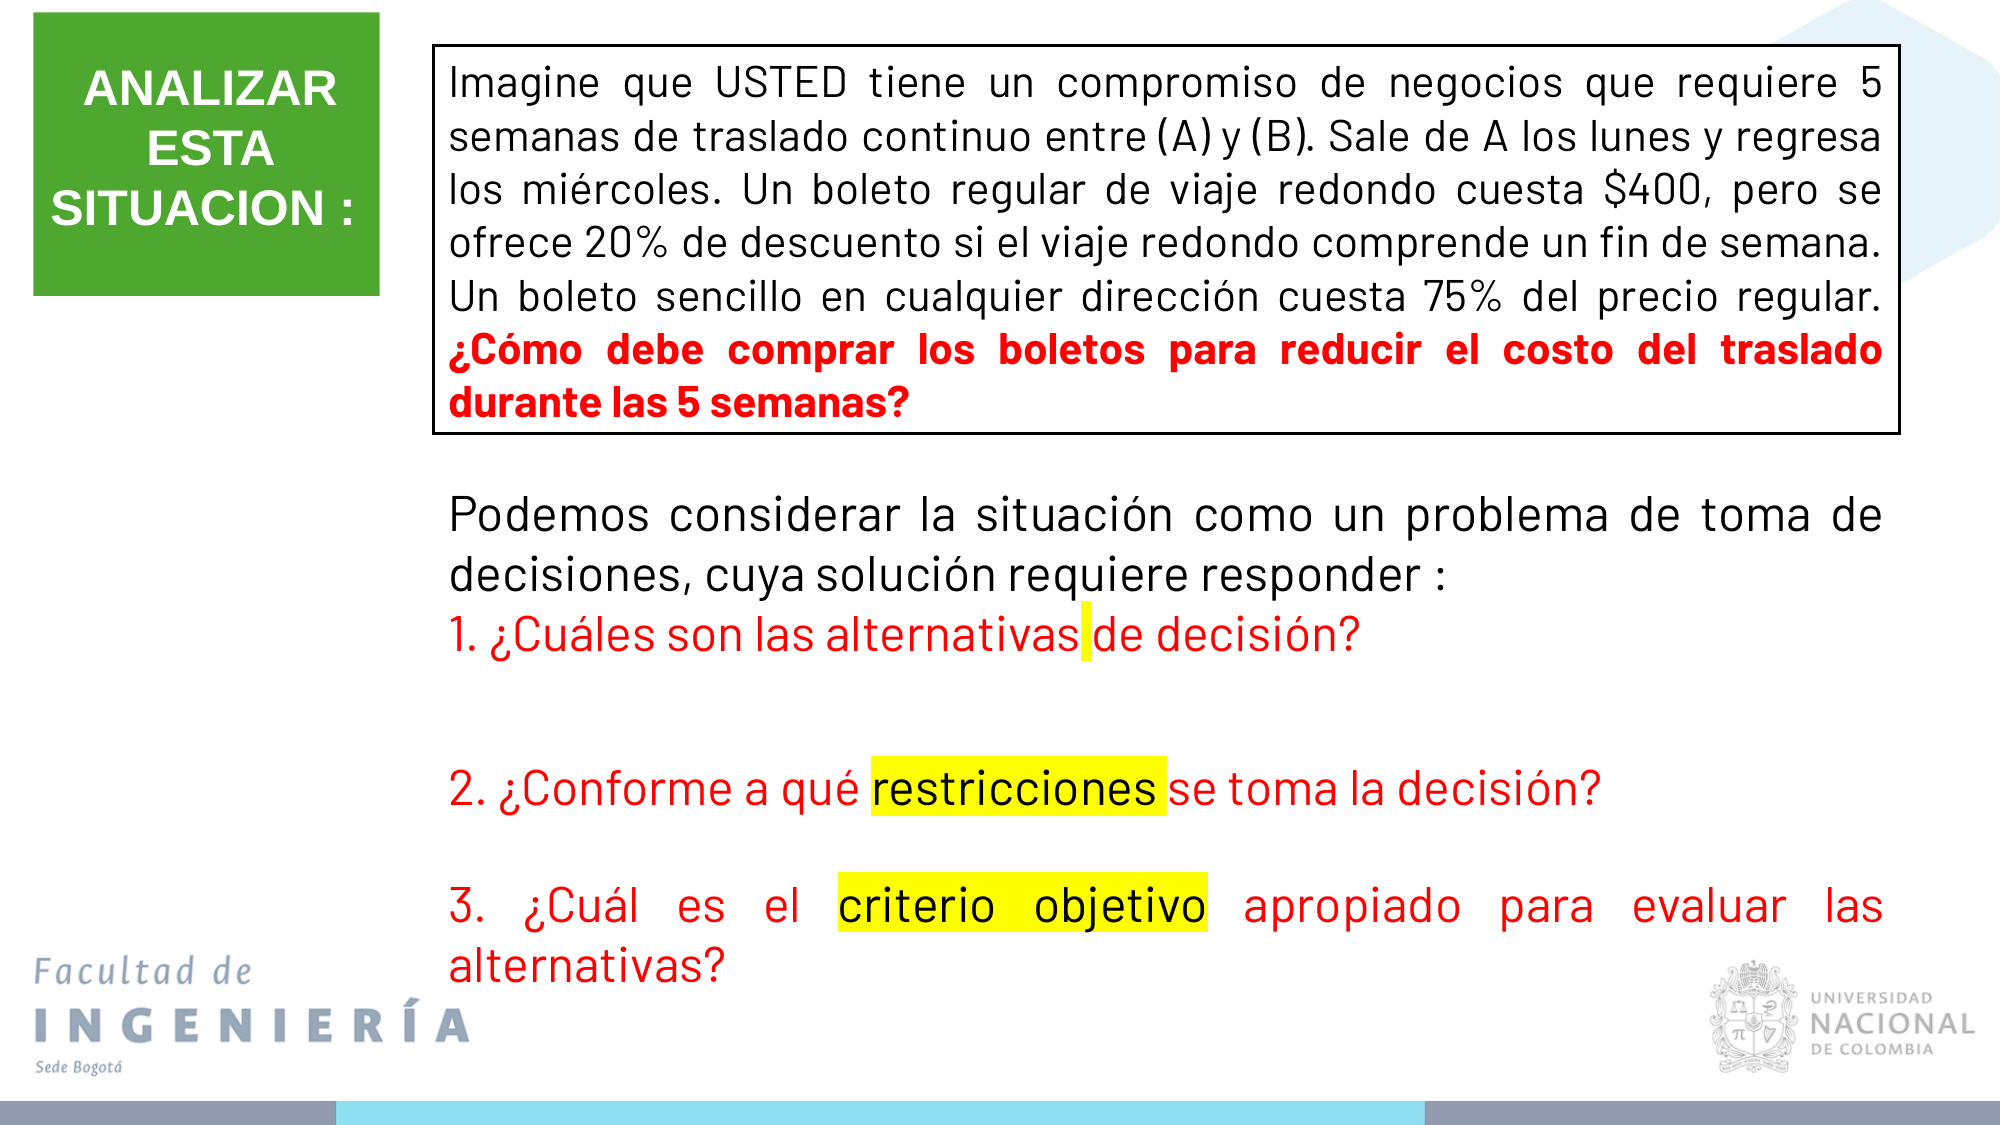

Imagine que USTED tiene un compromiso de negocios que requiere 5 semanas de traslado continuo entre (A) y (B). Sale de A los lunes y regresa los miércoles. Un boleto regular de viaje redondo cuesta $400, pero se ofrece 20% de descuento si el viaje redondo comprende un fin de semana. Un boleto sencillo en cualquier dirección cuesta 75% del precio regular. ¿Cómo debe comprar los boletos para reducir el costo del traslado durante las 5 semanas?
ANALIZAR ESTA SITUACION :
Podemos considerar la situación como un problema de toma de decisiones, cuya solución requiere responder :
1. ¿Cuáles son las alternativas de decisión?

2. ¿Conforme a qué restricciones se toma la decisión?
3. ¿Cuál es el criterio objetivo apropiado para evaluar las alternativas?